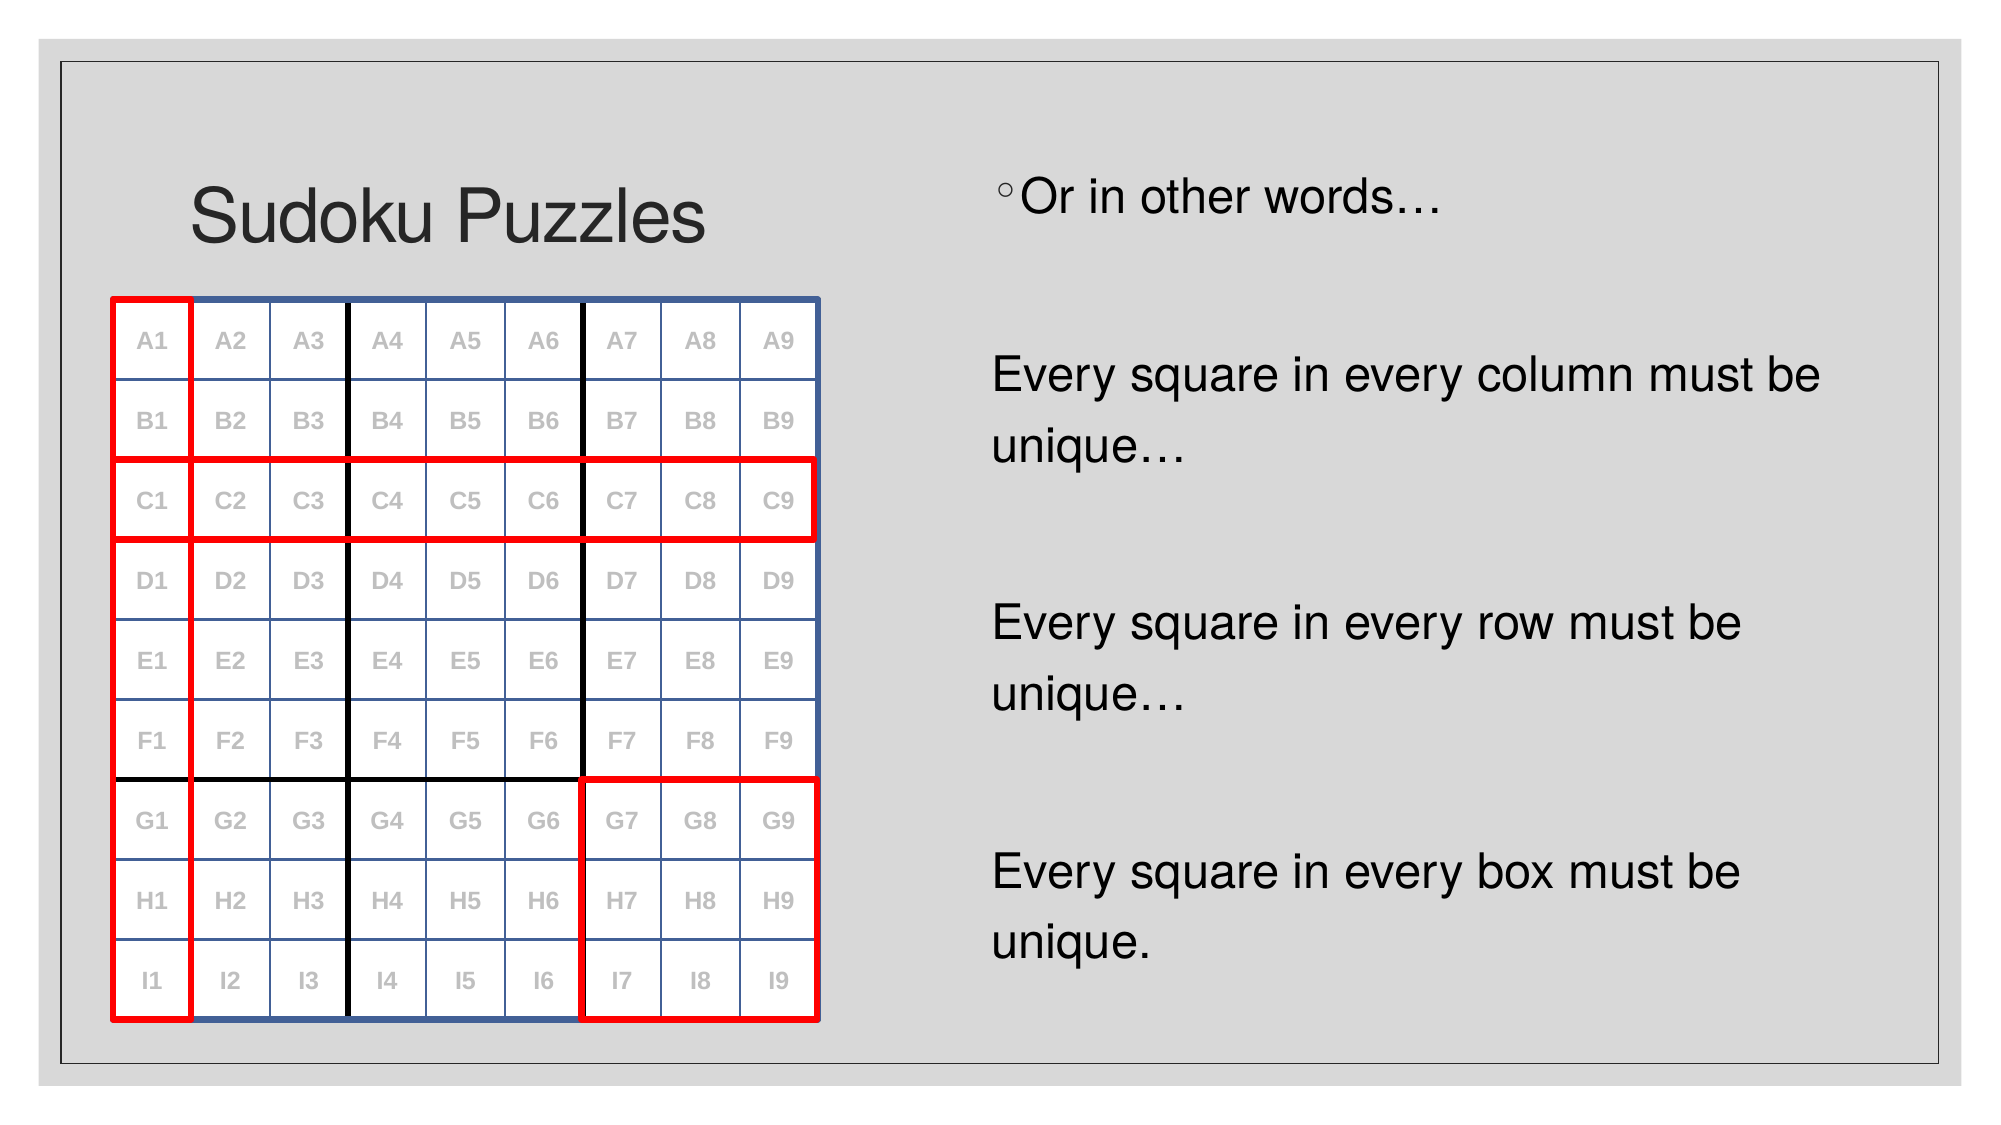

# Sudoku Puzzles
Or in other words…

Every square in every column must be unique…

Every square in every row must be unique…

Every square in every box must be unique.

A5
A6
A4
B5
B6
B4
C5
C6
C4

A8
A9
A7
B8
B9
B7
C8
C9
C7

A2
A3
A1
B2
B3
B1
C2
C3
C1

D5
D6
D4
E5
E6
E4
F5
F6
F4

D8
D9
D7
E8
E9
E7
F8
F9
F7

D2
D3
D1
E2
E3
E1
F2
F3
F1

G5
G6
G4
H5
H6
H4
I5
I6
I4

G8
G9
G7
H8
H9
H7
I8
I9
I7

G2
G3
G1
H2
H3
H1
I2
I3
I1